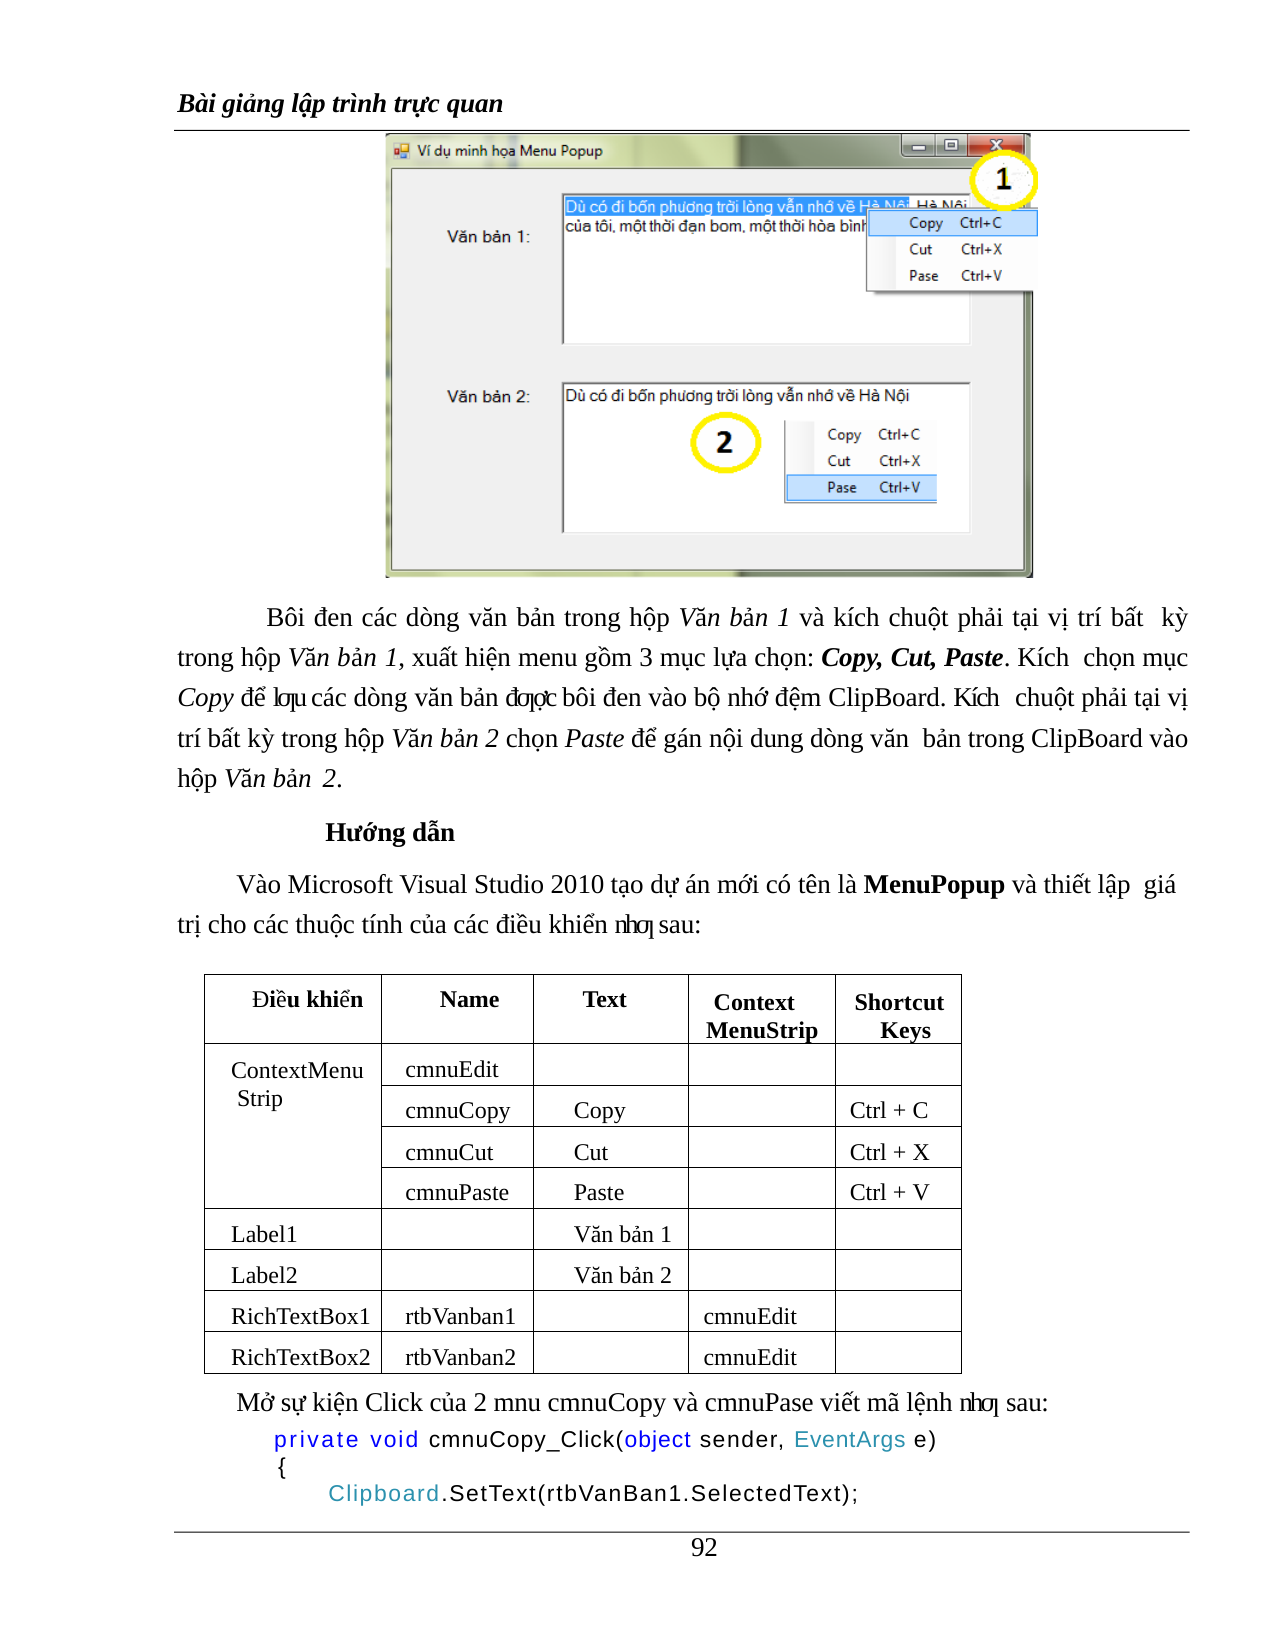

Bài giảng lập trình trực quan

Bôi đen các dòng văn bản trong hộp Văn bản 1 và kích chuột phải tại vị trí bất  kỳ trong hộp Văn bản 1, xuất hiện menu gồm 3 mục lựa chọn: Copy, Cut, Paste. Kích  chọn mục Copy để lƣu các dòng văn bản đƣợc bôi đen vào bộ nhớ đệm ClipBoard. Kích   chuột phải tại vị trí bất kỳ trong hộp Văn bản 2 chọn Paste để gán nội dung dòng văn  bản trong ClipBoard vào hộp Văn bản 2.
Hướng dẫn
Vào Microsoft Visual Studio 2010 tạo dự án mới có tên là MenuPopup và thiết lập  giá trị cho các thuộc tính của các điều khiển nhƣ sau:
| Điều khiển | Name | Text | Context MenuStrip | Shortcut Keys |
| --- | --- | --- | --- | --- |
| ContextMenu Strip | cmnuEdit |  |  |  |
|  | cmnuCopy | Copy |  | Ctrl + C |
|  | cmnuCut | Cut |  | Ctrl + X |
|  | cmnuPaste | Paste |  | Ctrl + V |
| Label1 |  | Văn bản 1 |  |  |
| Label2 |  | Văn bản 2 |  |  |
| RichTextBox1 | rtbVanban1 |  | cmnuEdit |  |
| RichTextBox2 | rtbVanban2 |  | cmnuEdit |  |
Mở sự kiện Click của 2 mnu cmnuCopy và cmnuPase viết mã lệnh nhƣ sau:
private void cmnuCopy_Click(object sender, EventArgs e)
{
Clipboard.SetText(rtbVanBan1.SelectedText);
92